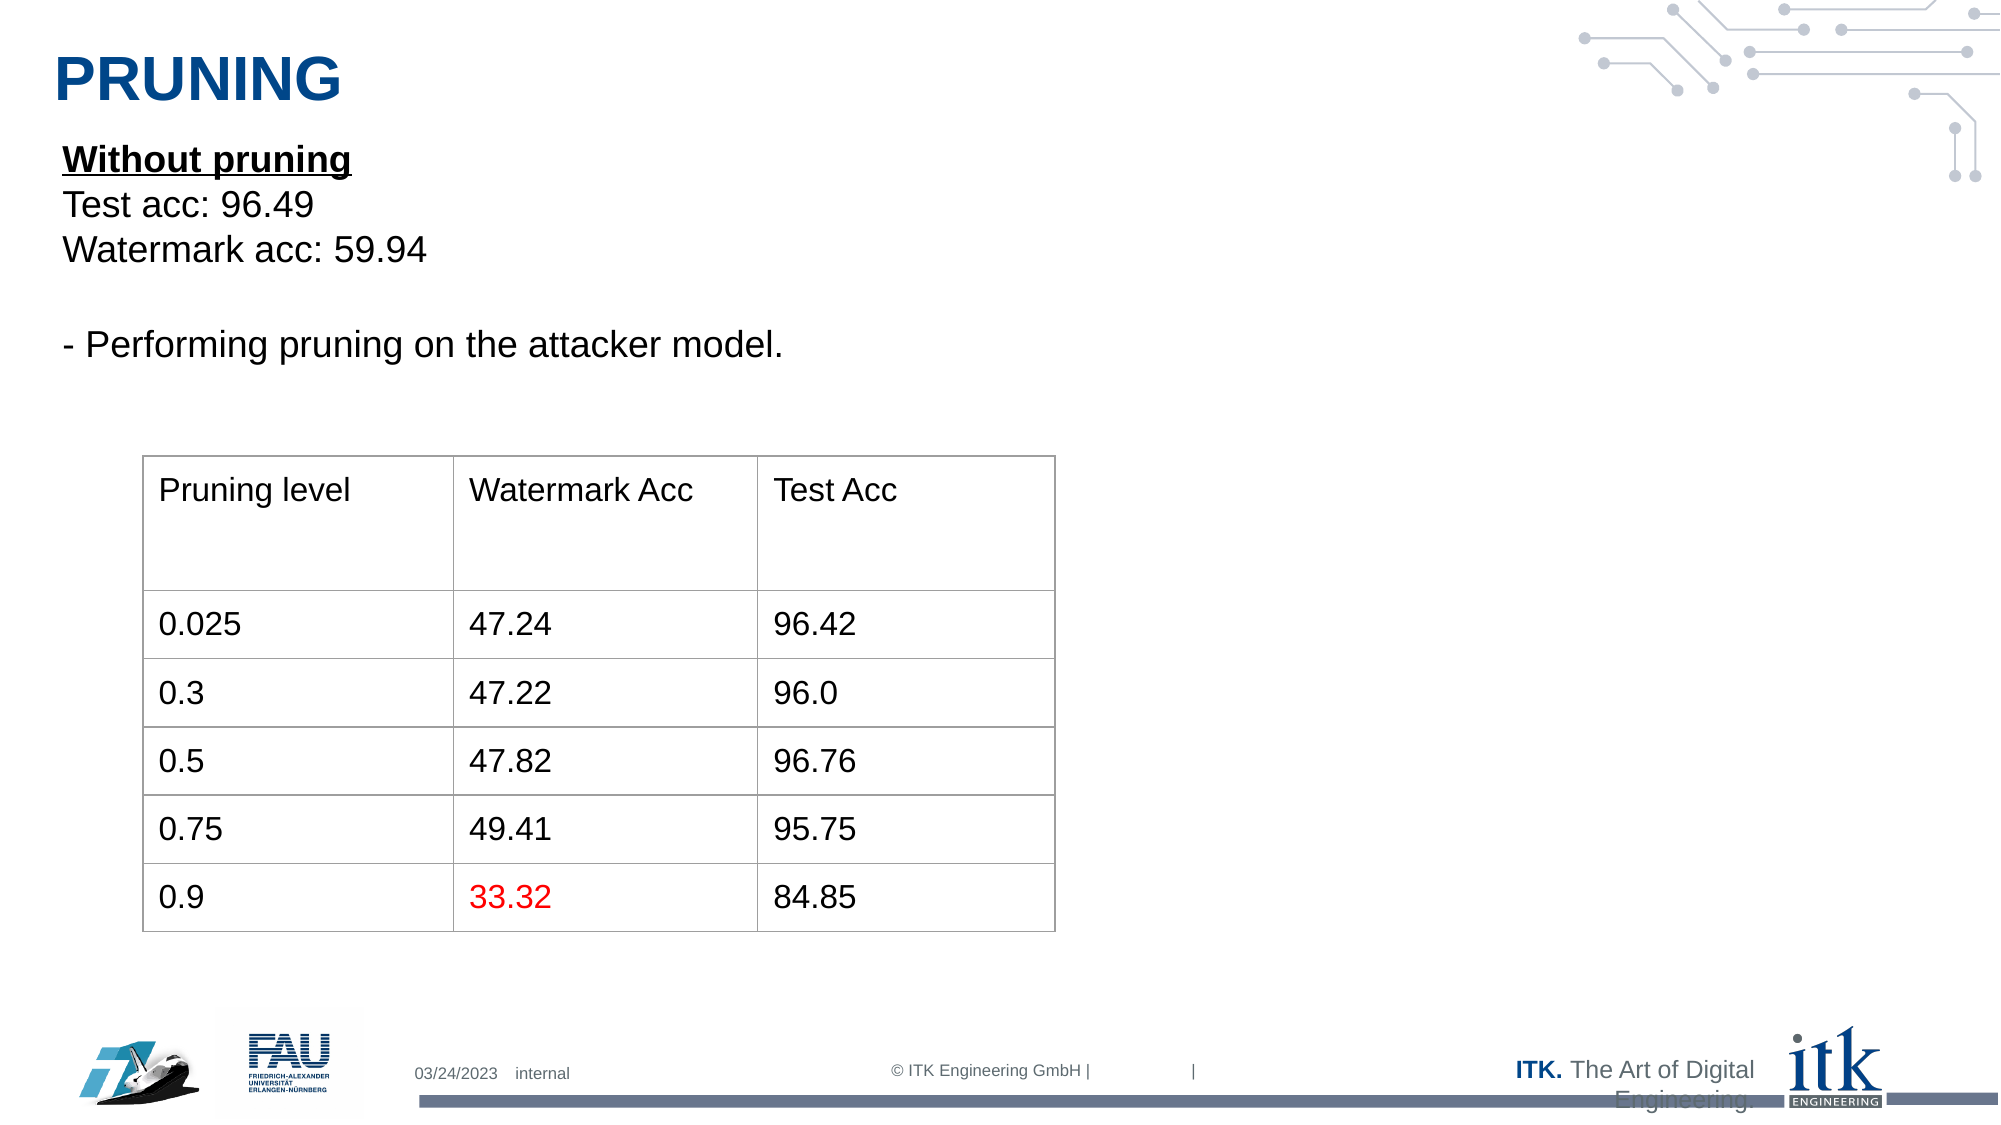

# PRUNING
Without pruning
Test acc: 96.49
Watermark acc: 59.94
- Performing pruning on the attacker model.

| Pruning level | Watermark Acc | Test Acc |
| --- | --- | --- |
| 0.025 | 47.24 | 96.42 |
| 0.3 | 47.22 | 96.0 |
| 0.5 | 47.82 | 96.76 |
| 0.75 | 49.41 | 95.75 |
| 0.9 | 33.32 | 84.85 |
03/24/2023
internal